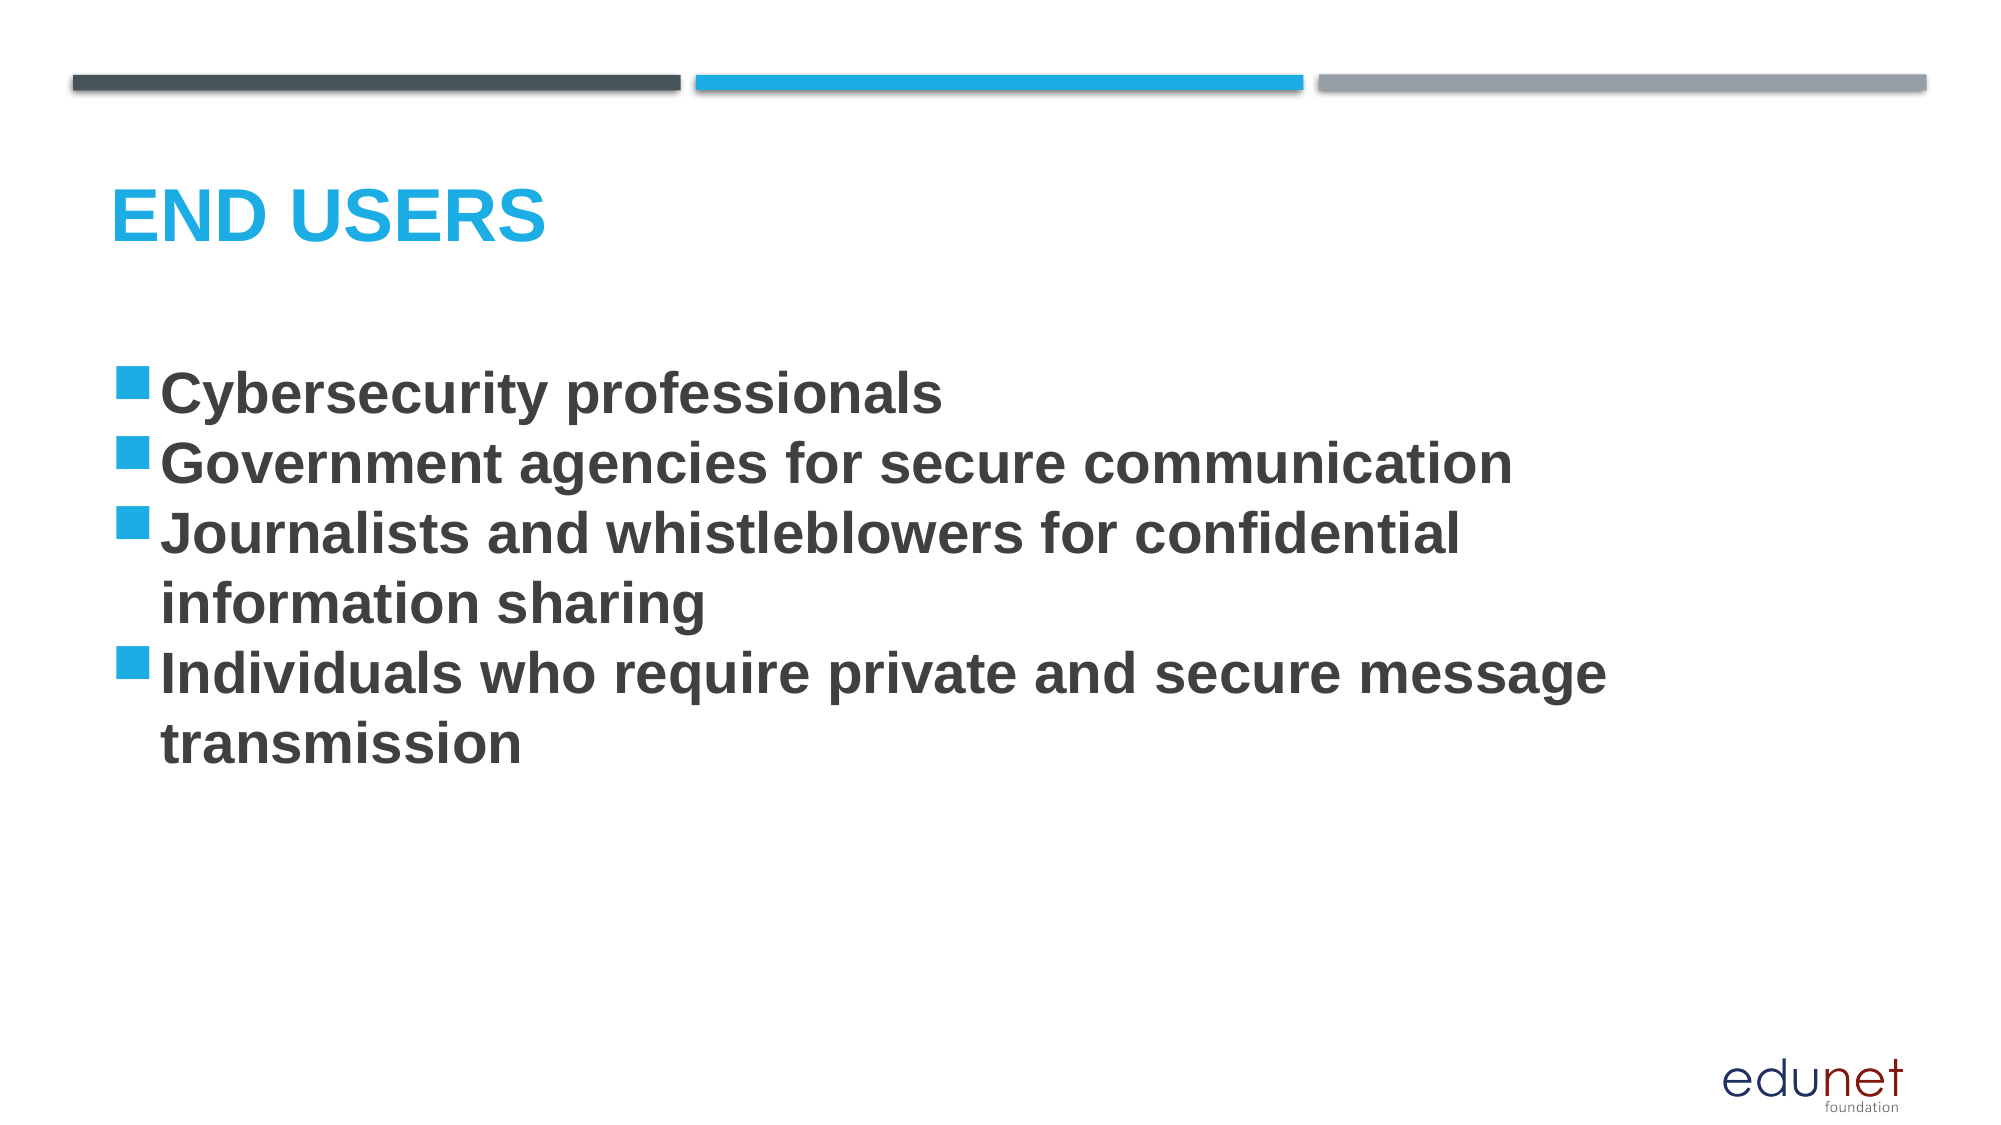

# End users

Cybersecurity professionals
Government agencies for secure communication
Journalists and whistleblowers for confidential information sharing
Individuals who require private and secure message transmission